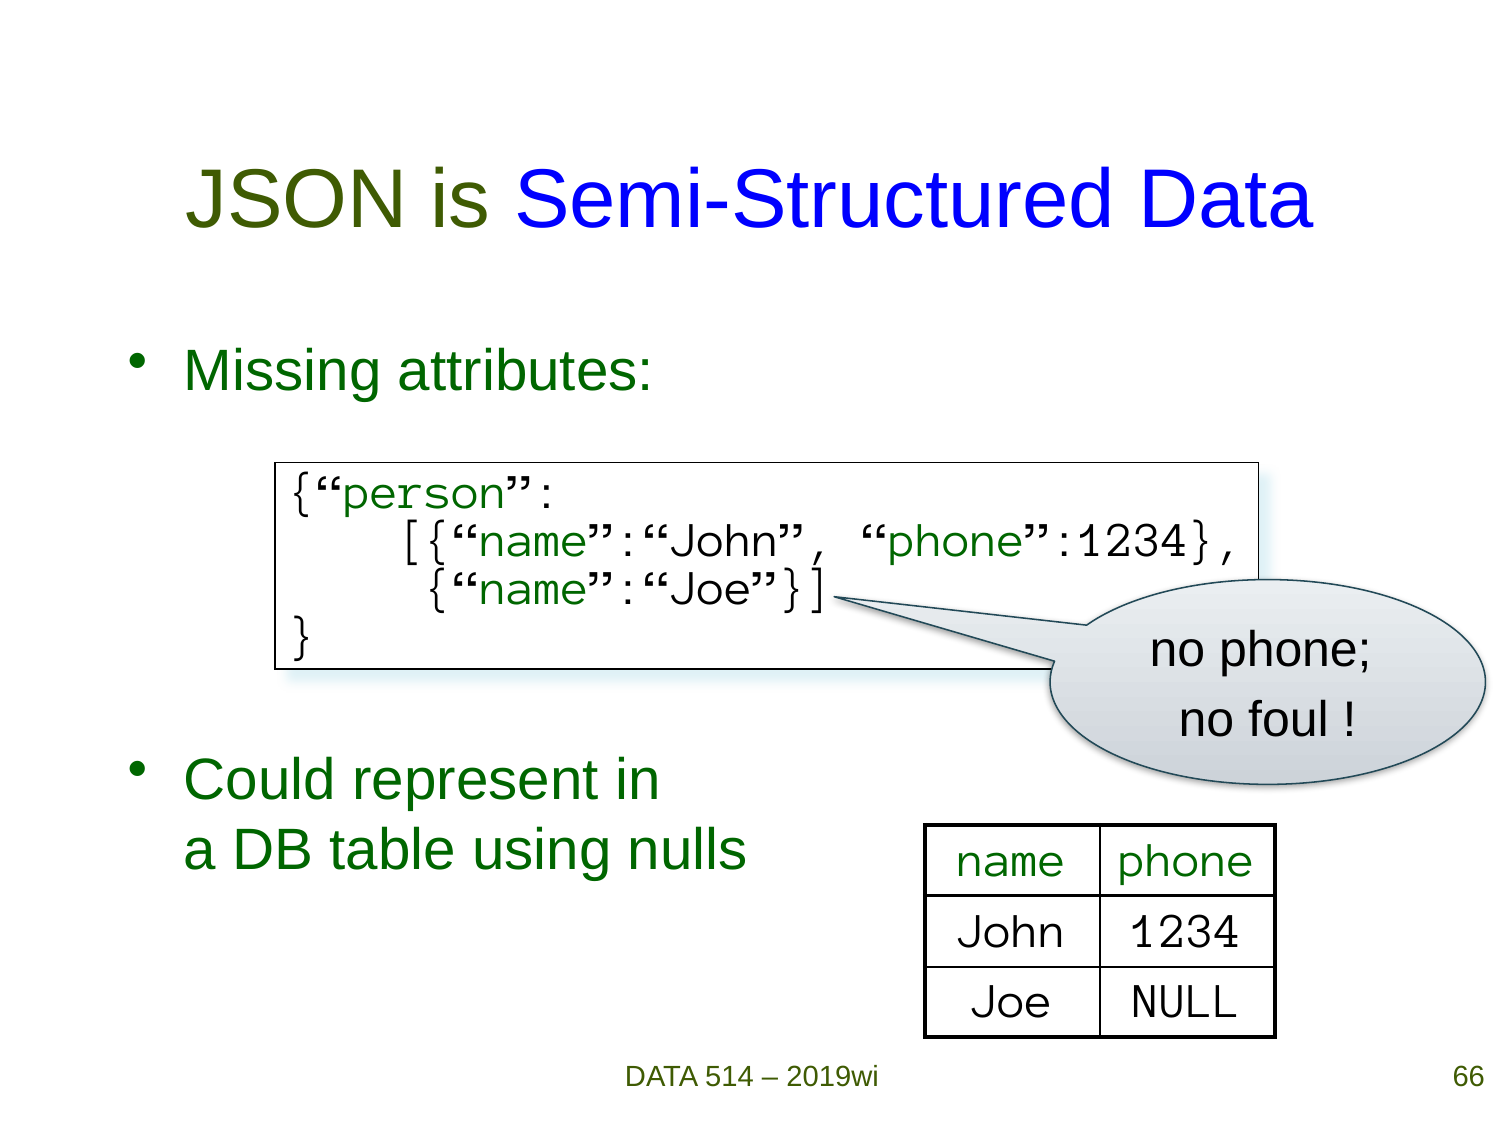

# JSON is Semi-Structured Data
Missing attributes:

Could represent in
a DB table using nulls
{“person”:
    [{“name”:“John”, “phone”:1234},
     {“name”:“Joe”}]
}
no phone;
no foul !
| name | phone |
| --- | --- |
| John | 1234 |
| Joe | NULL |
DATA 514 – 2019wi
66